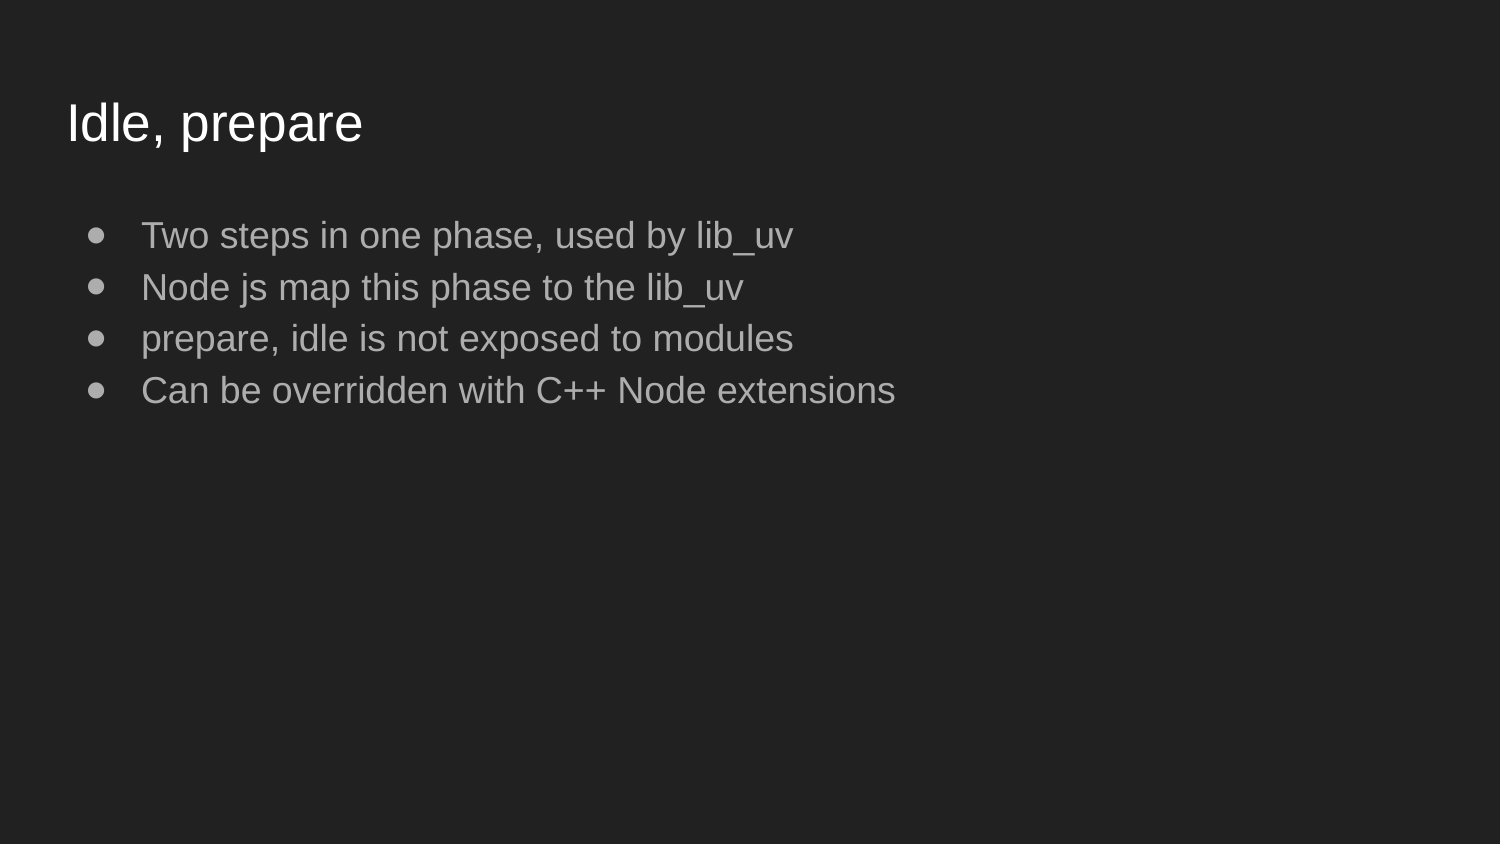

# Idle, prepare
Two steps in one phase, used by lib_uv
Node js map this phase to the lib_uv
prepare, idle is not exposed to modules
Can be overridden with C++ Node extensions